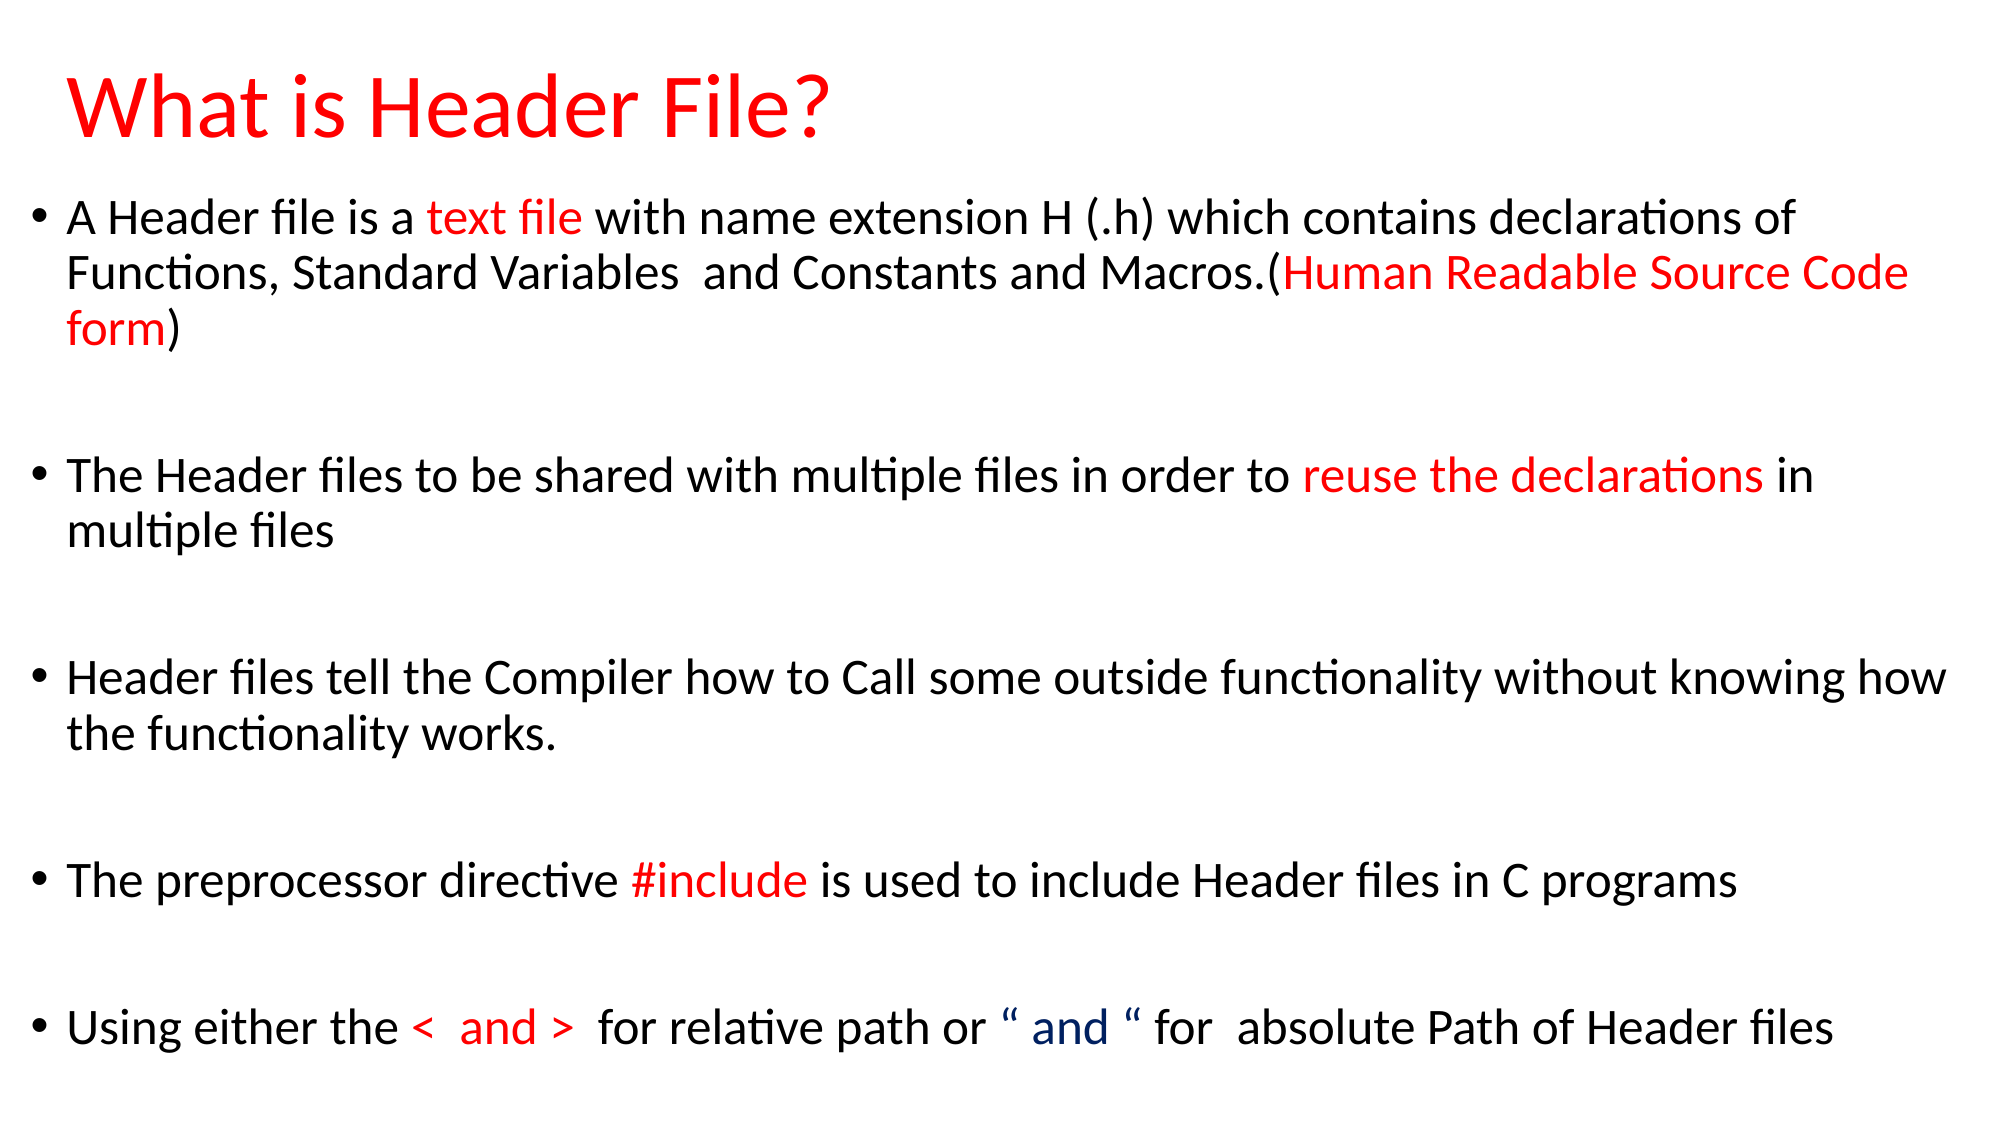

# What is Header File?
A Header file is a text file with name extension H (.h) which contains declarations of  Functions, Standard Variables  and Constants and Macros.(Human Readable Source Code form)

The Header files to be shared with multiple files in order to reuse the declarations in multiple files

Header files tell the Compiler how to Call some outside functionality without knowing how the functionality works.

The preprocessor directive #include is used to include Header files in C programs

Using either the <  and >  for relative path or “ and “ for  absolute Path of Header files